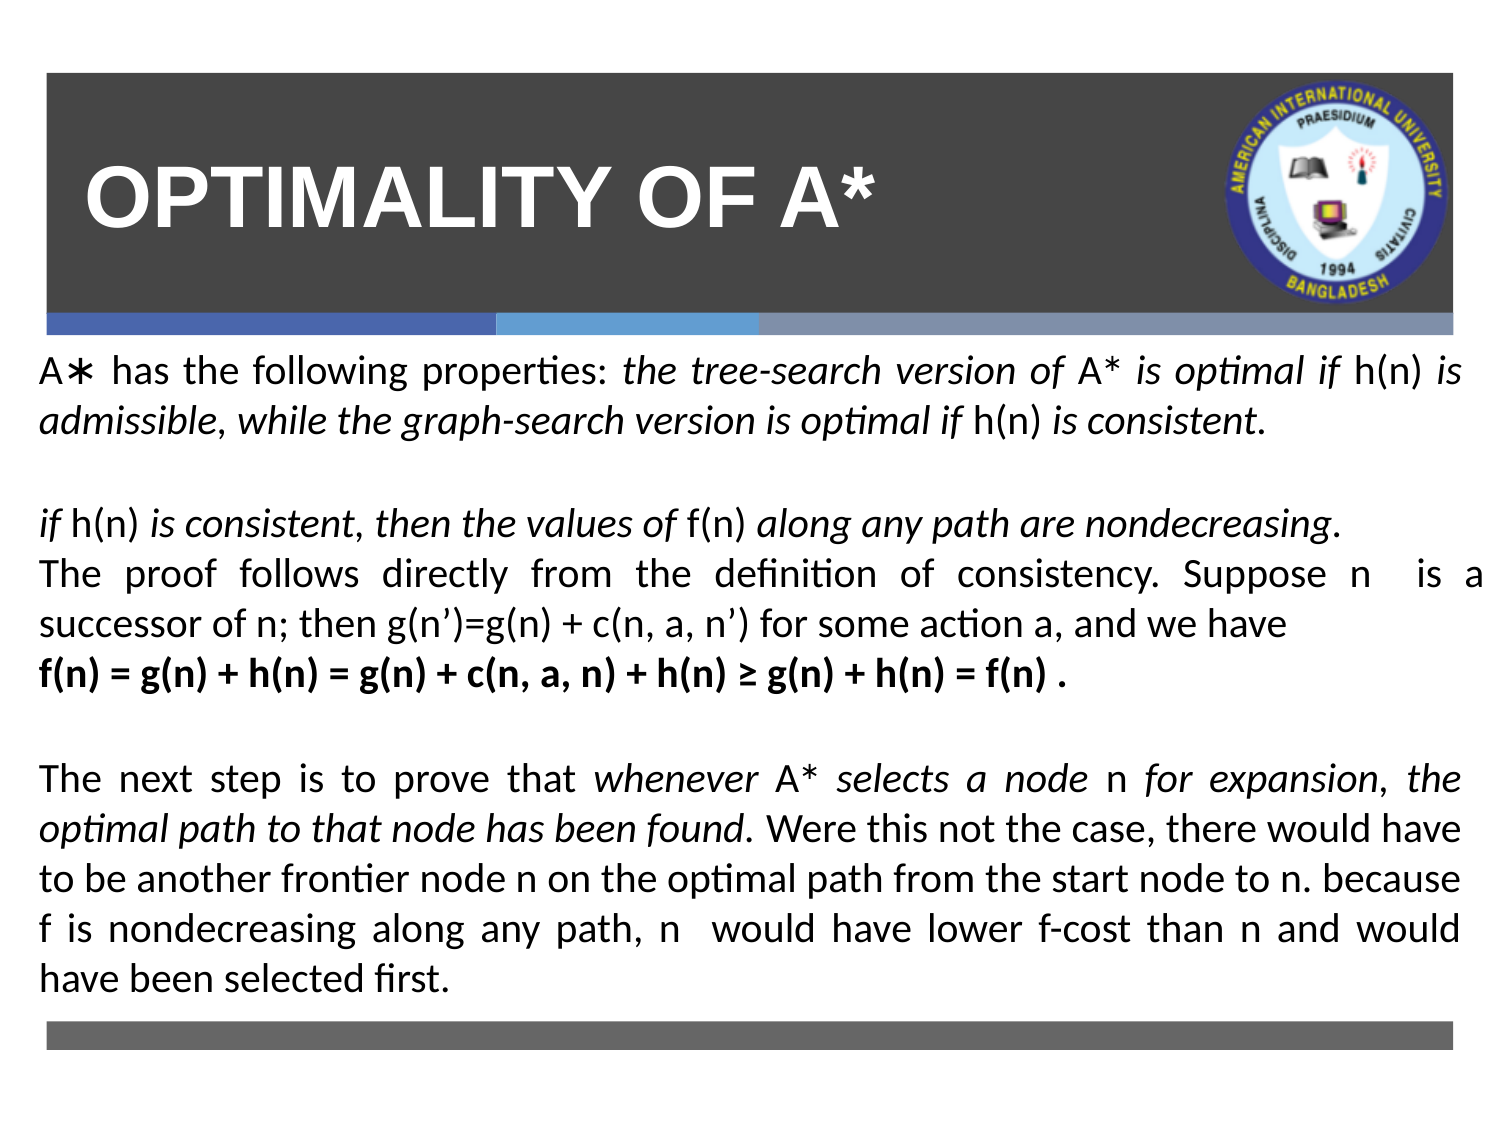

# OPTIMALITY OF A*
A∗ has the following properties: the tree-search version of A∗ is optimal if h(n) is admissible, while the graph-search version is optimal if h(n) is consistent.
if h(n) is consistent, then the values of f(n) along any path are nondecreasing.
The proof follows directly from the definition of consistency. Suppose n  is a successor of n; then g(n’)=g(n) + c(n, a, n’) for some action a, and we have
f(n) = g(n) + h(n) = g(n) + c(n, a, n) + h(n) ≥ g(n) + h(n) = f(n) .
The next step is to prove that whenever A∗ selects a node n for expansion, the optimal path to that node has been found. Were this not the case, there would have to be another frontier node n on the optimal path from the start node to n. because f is nondecreasing along any path, n  would have lower f-cost than n and would have been selected first.